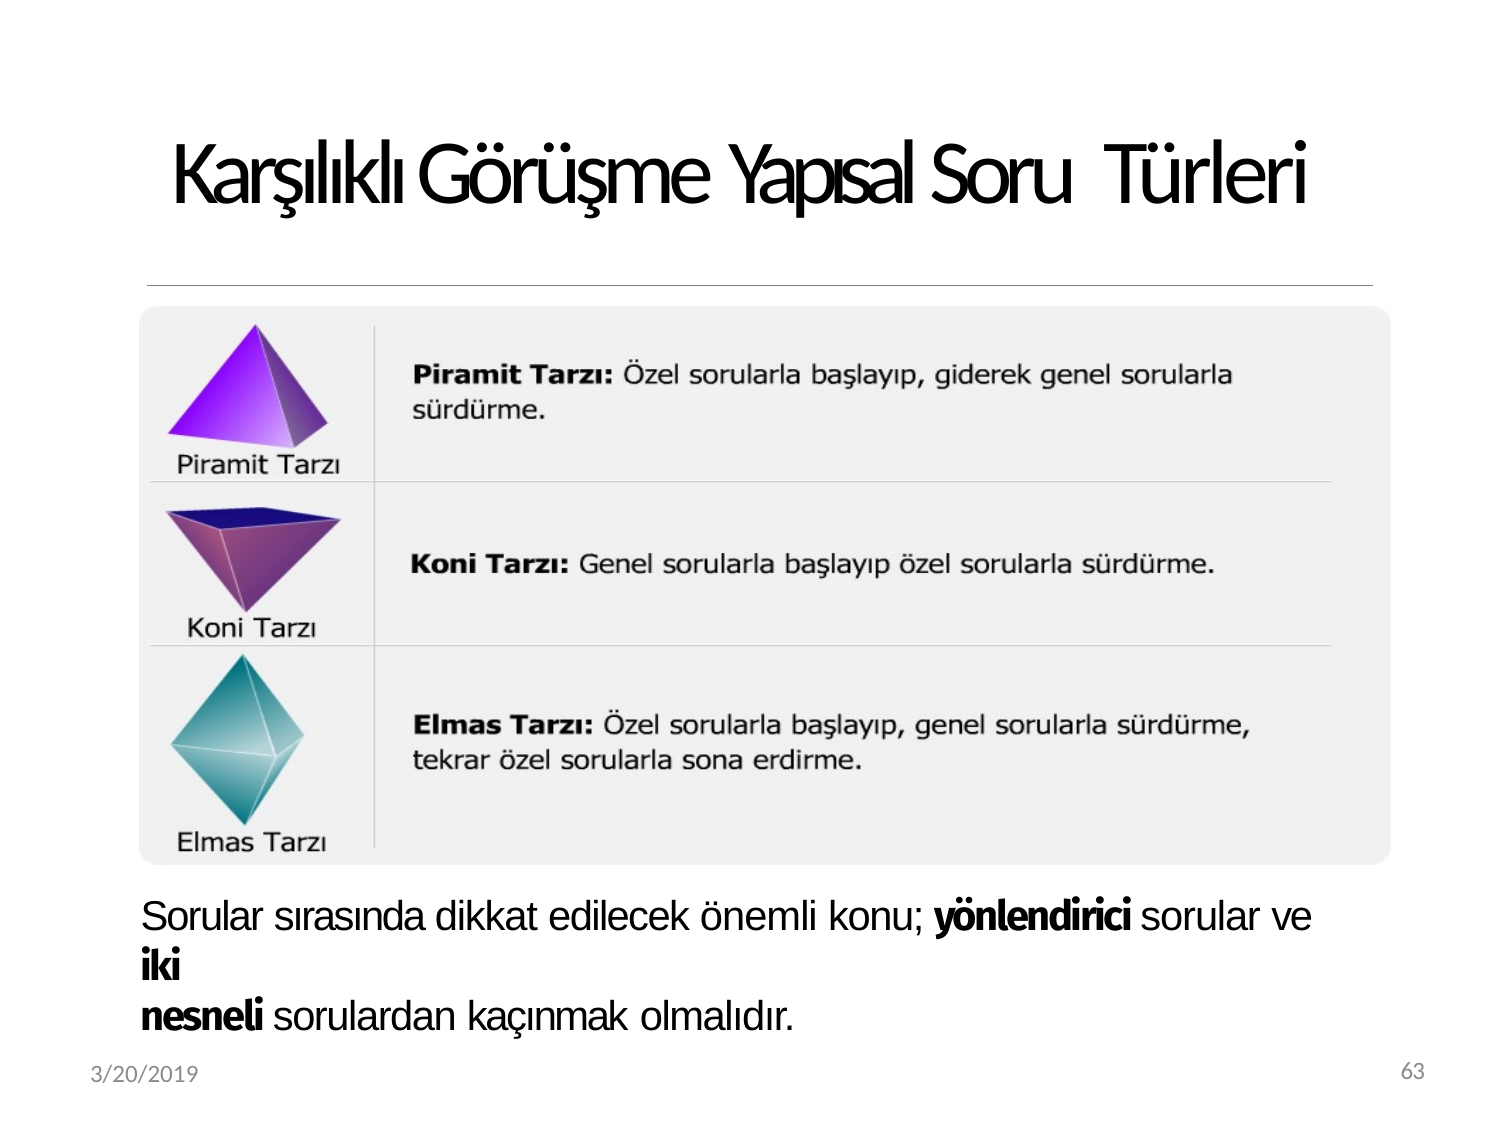

# Karşılıklı Görüşme Yapısal Soru  Türleri

Sorular sırasında dikkat edilecek önemli konu; yönlendirici sorular ve iki
nesneli sorulardan kaçınmak olmalıdır.
3/20/2019
63